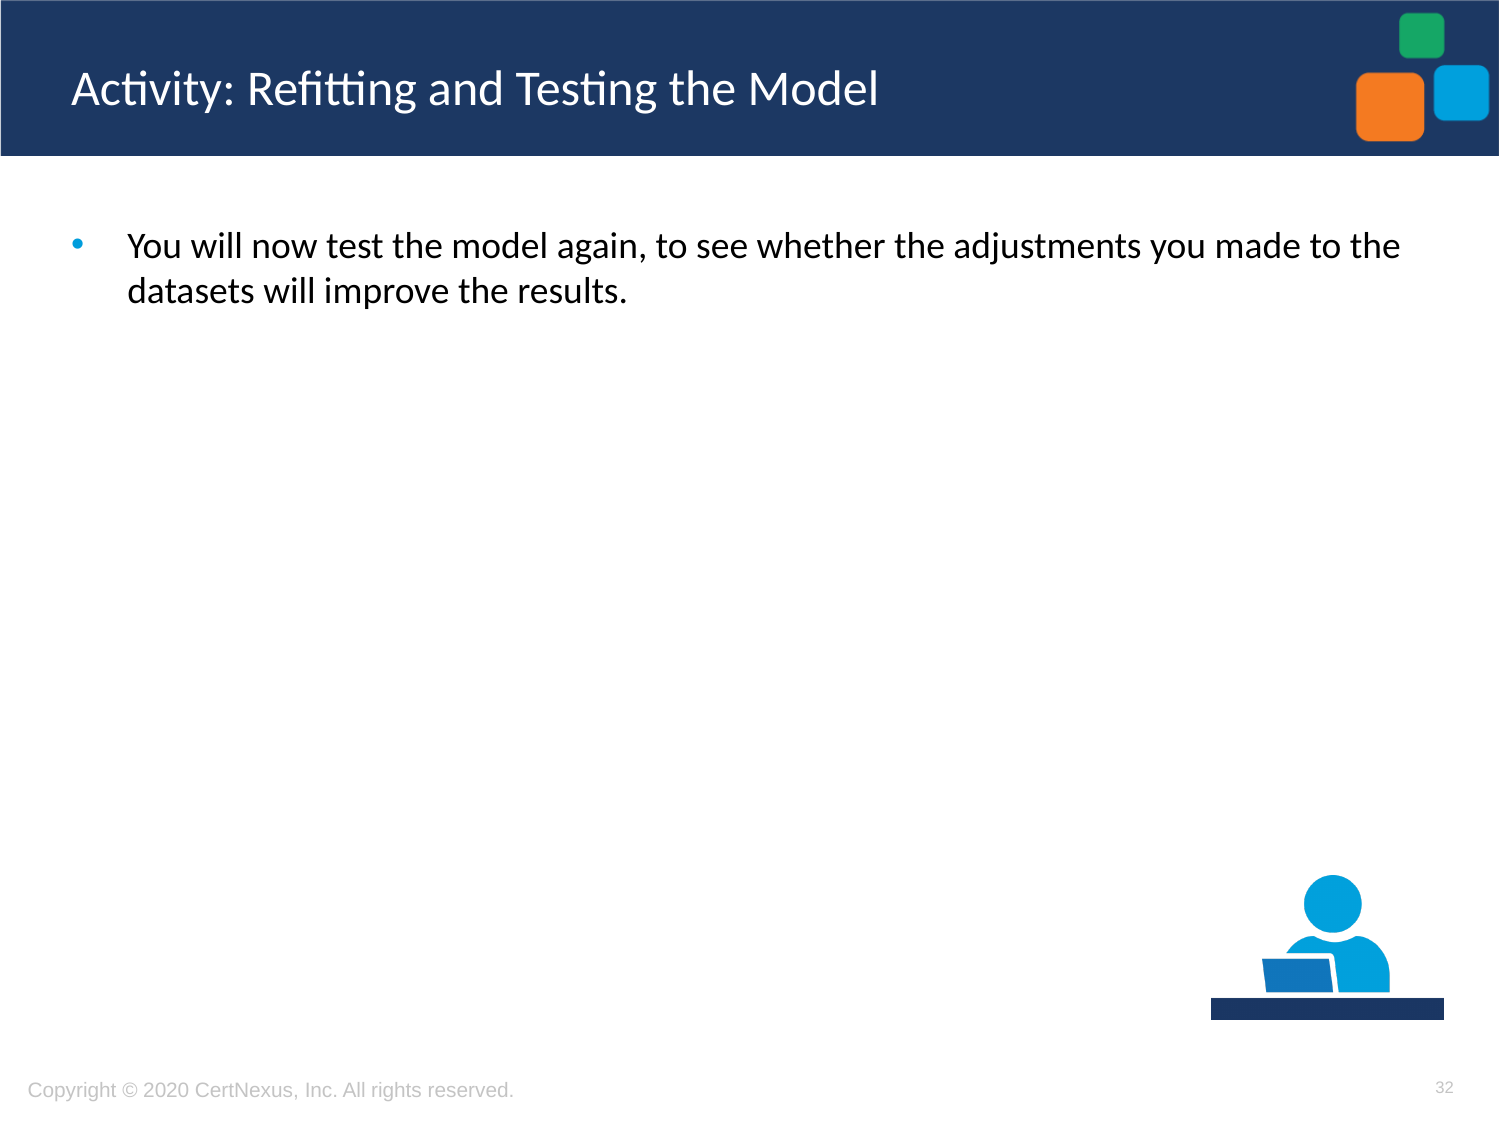

# Activity: Refitting and Testing the Model
You will now test the model again, to see whether the adjustments you made to the datasets will improve the results.
32